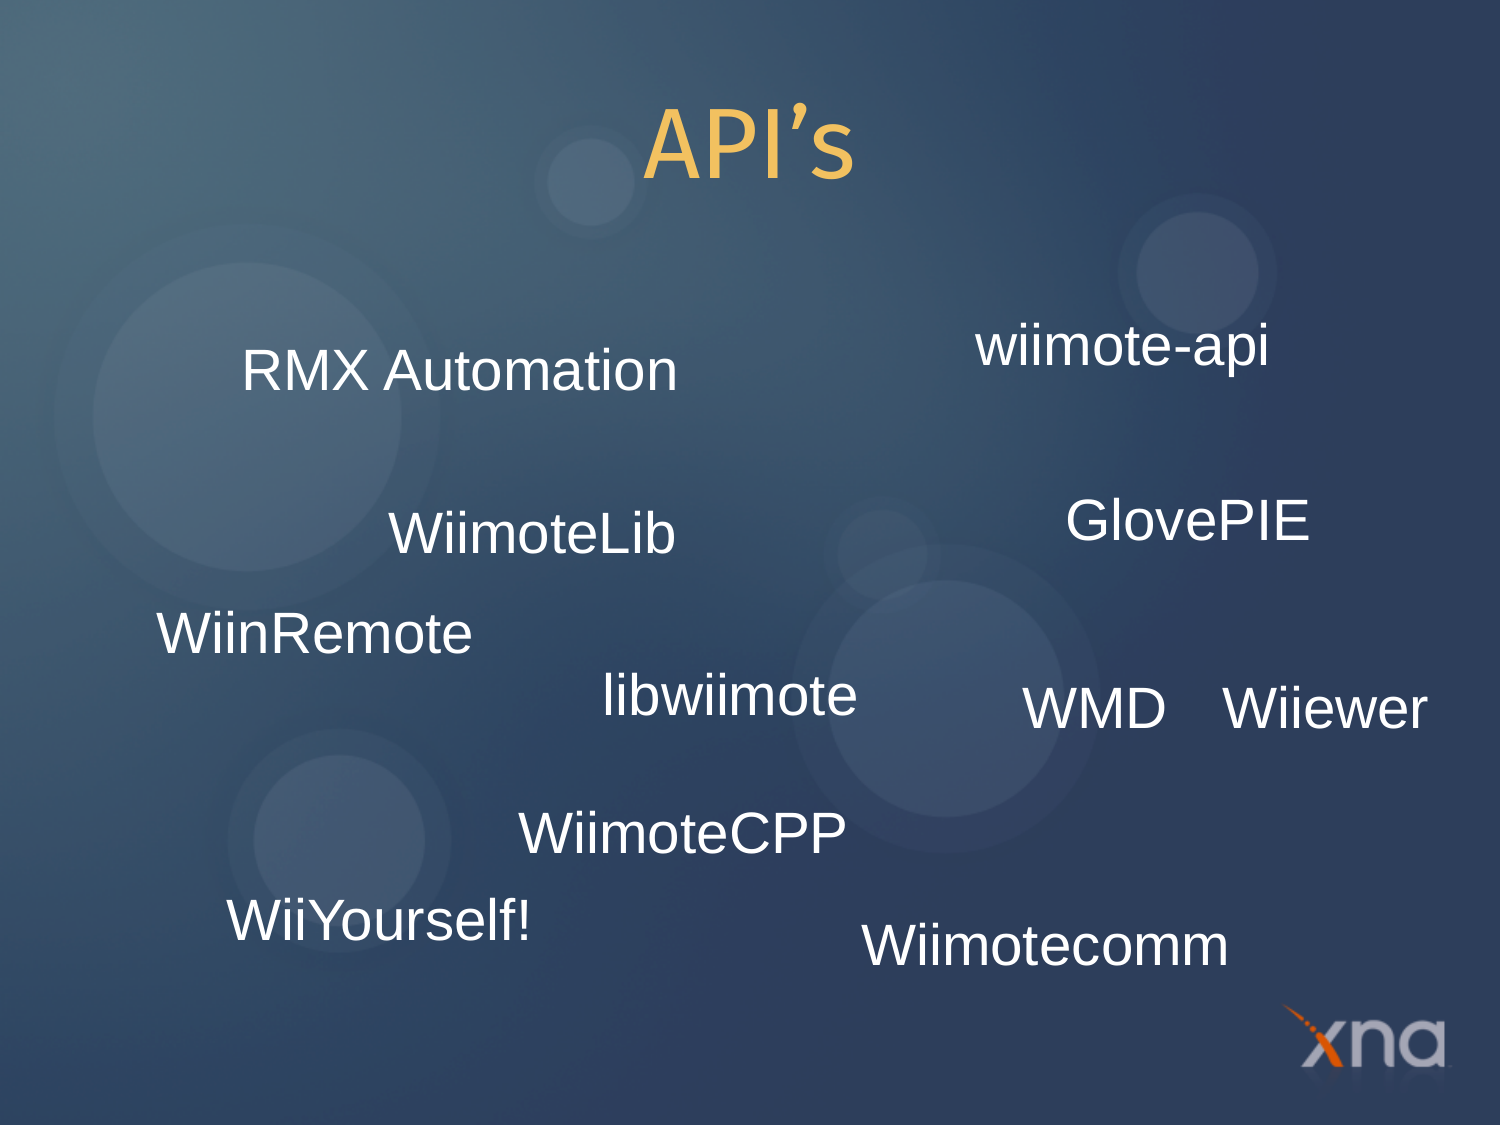

# API’s
wiimote-api
RMX Automation
GlovePIE
WiimoteLib
WiinRemote
libwiimote
WMD
Wiiewer
WiimoteCPP
WiiYourself!
Wiimotecomm